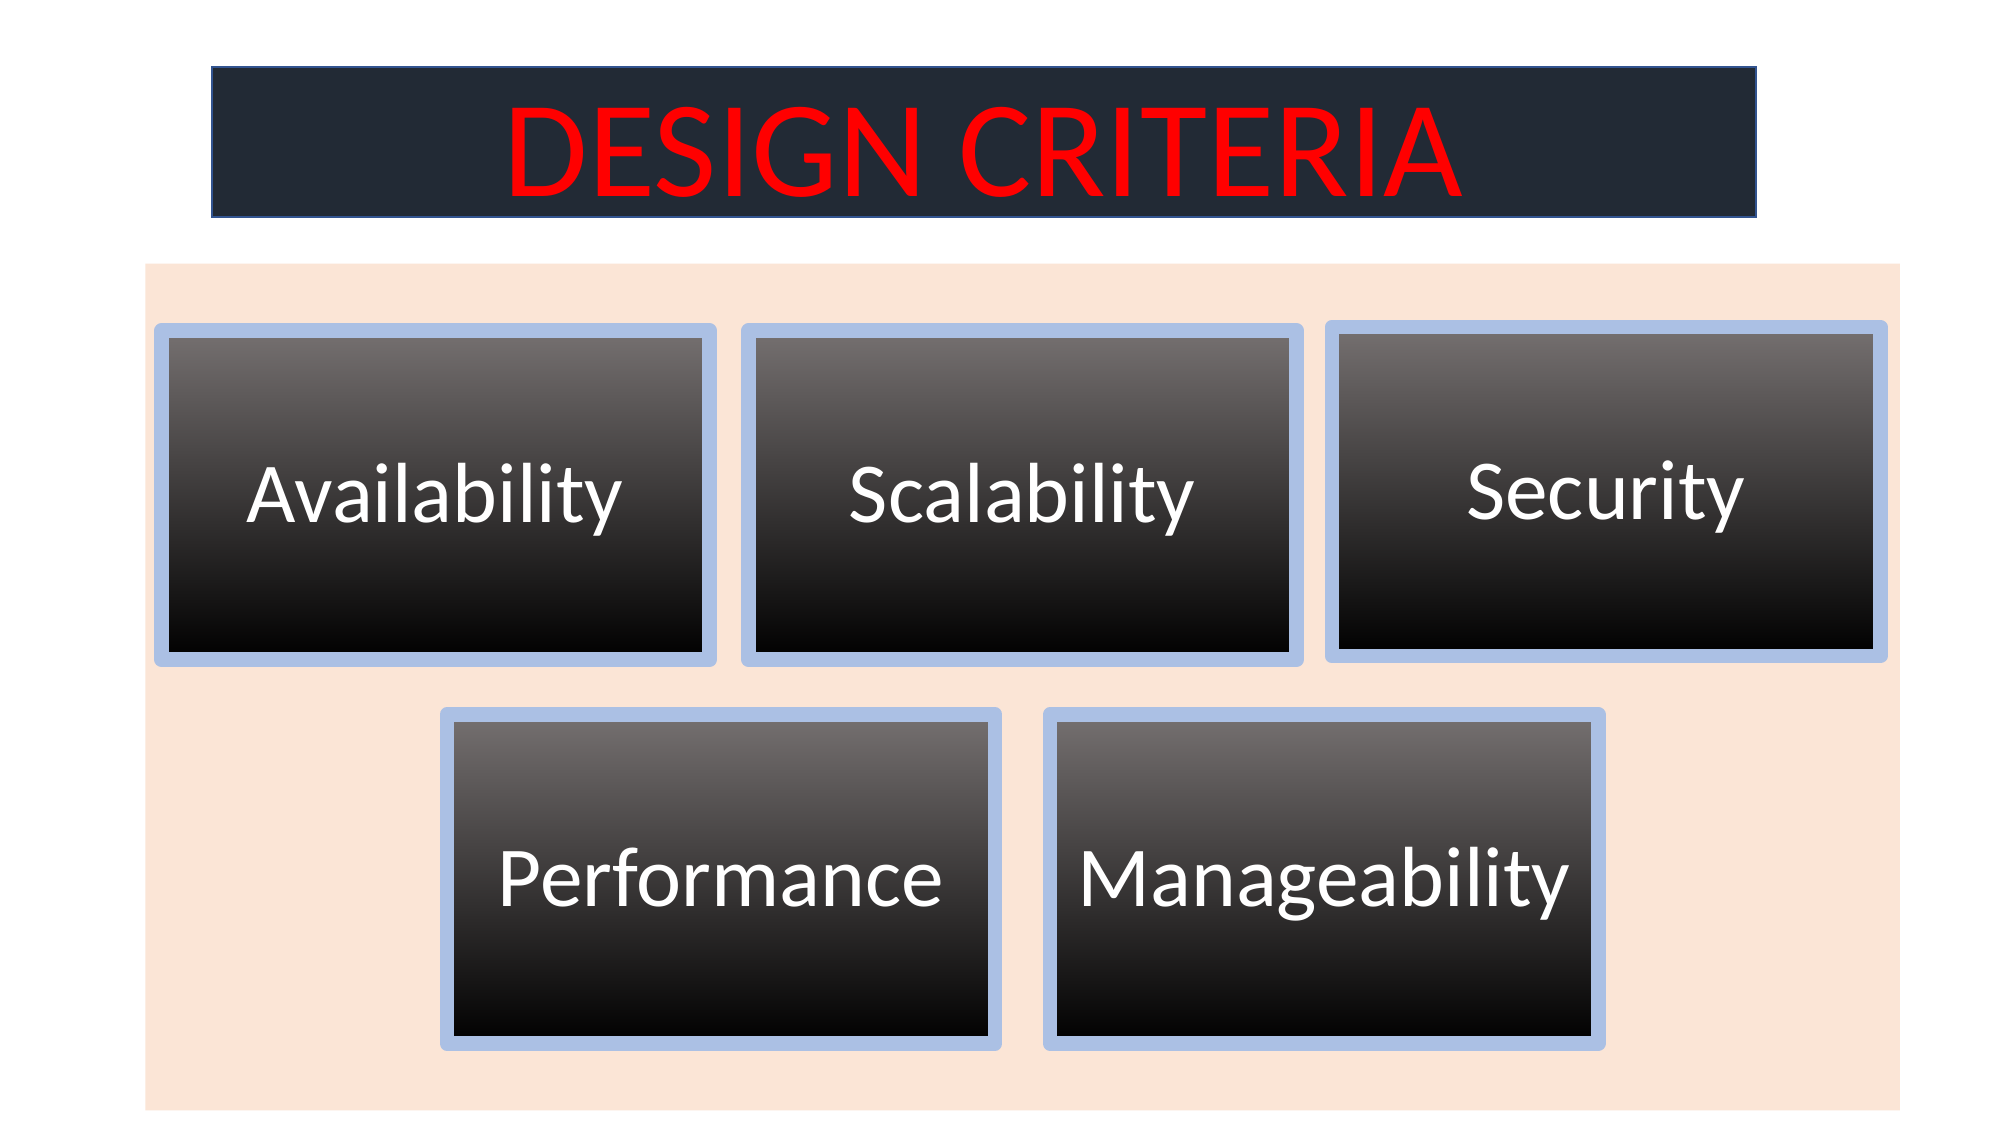

DESIGN CRITERIA
Availability
Scalability
Security
Performance
Manageability